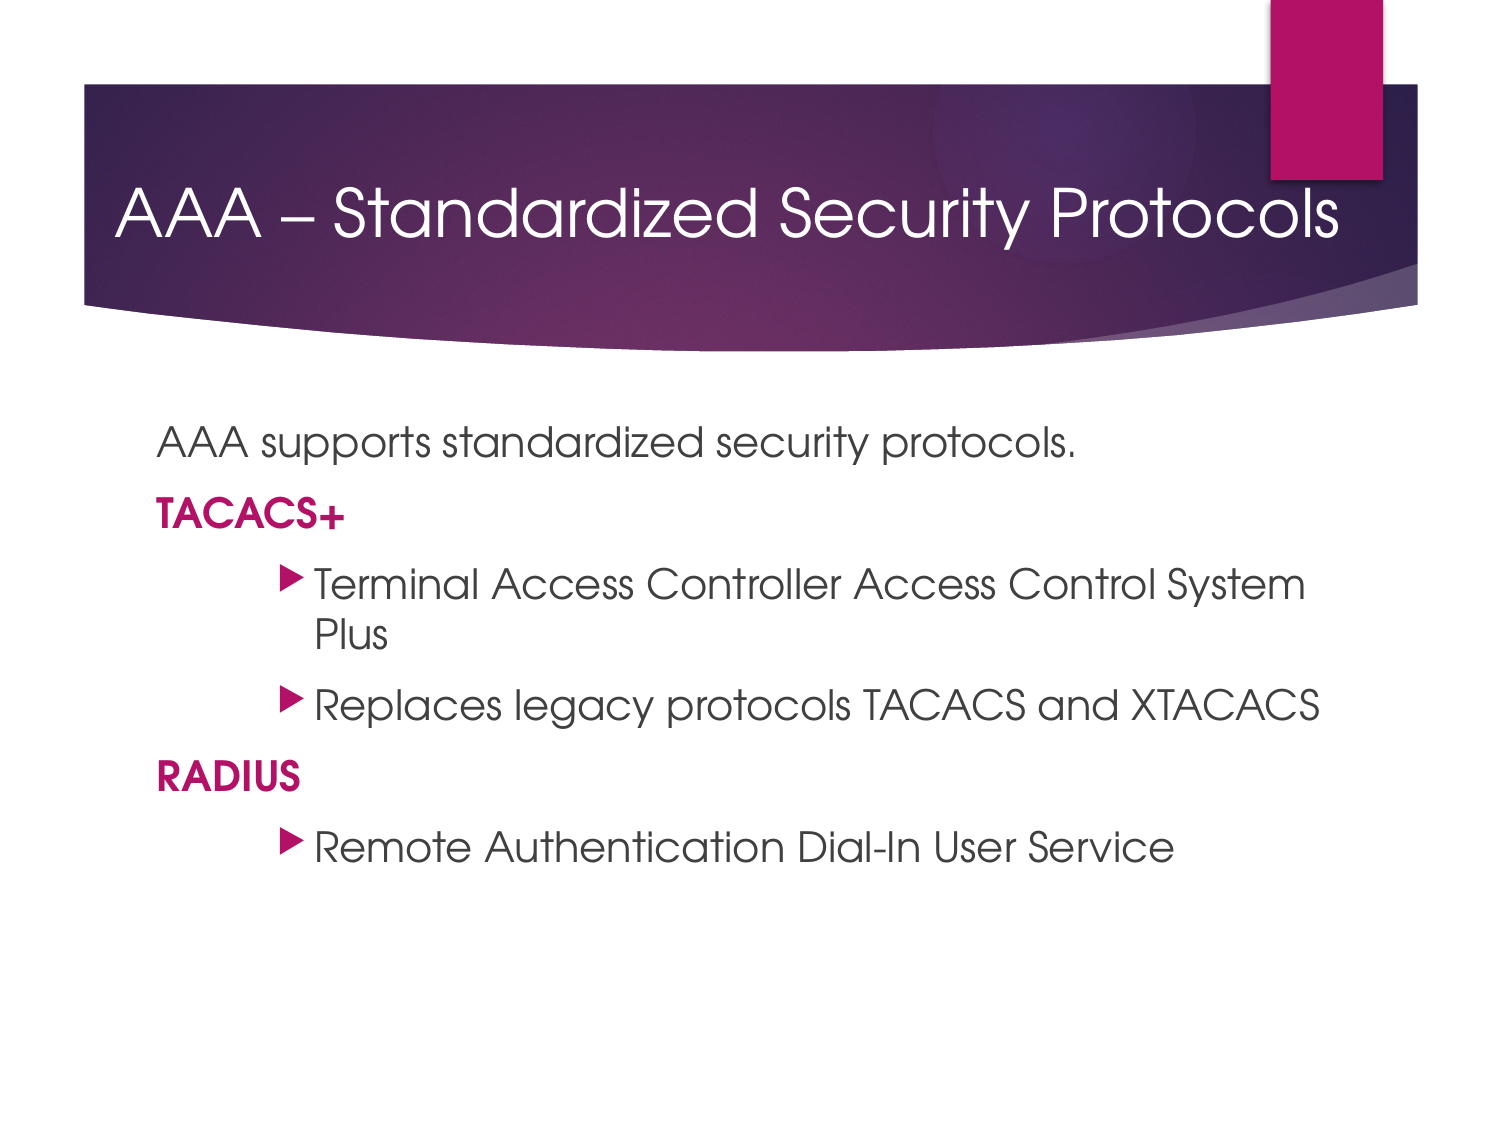

# AAA – Standardized Security Protocols
AAA supports standardized security protocols.
TACACS+
Terminal Access Controller Access Control System Plus
Replaces legacy protocols TACACS and XTACACS
RADIUS
Remote Authentication Dial-In User Service